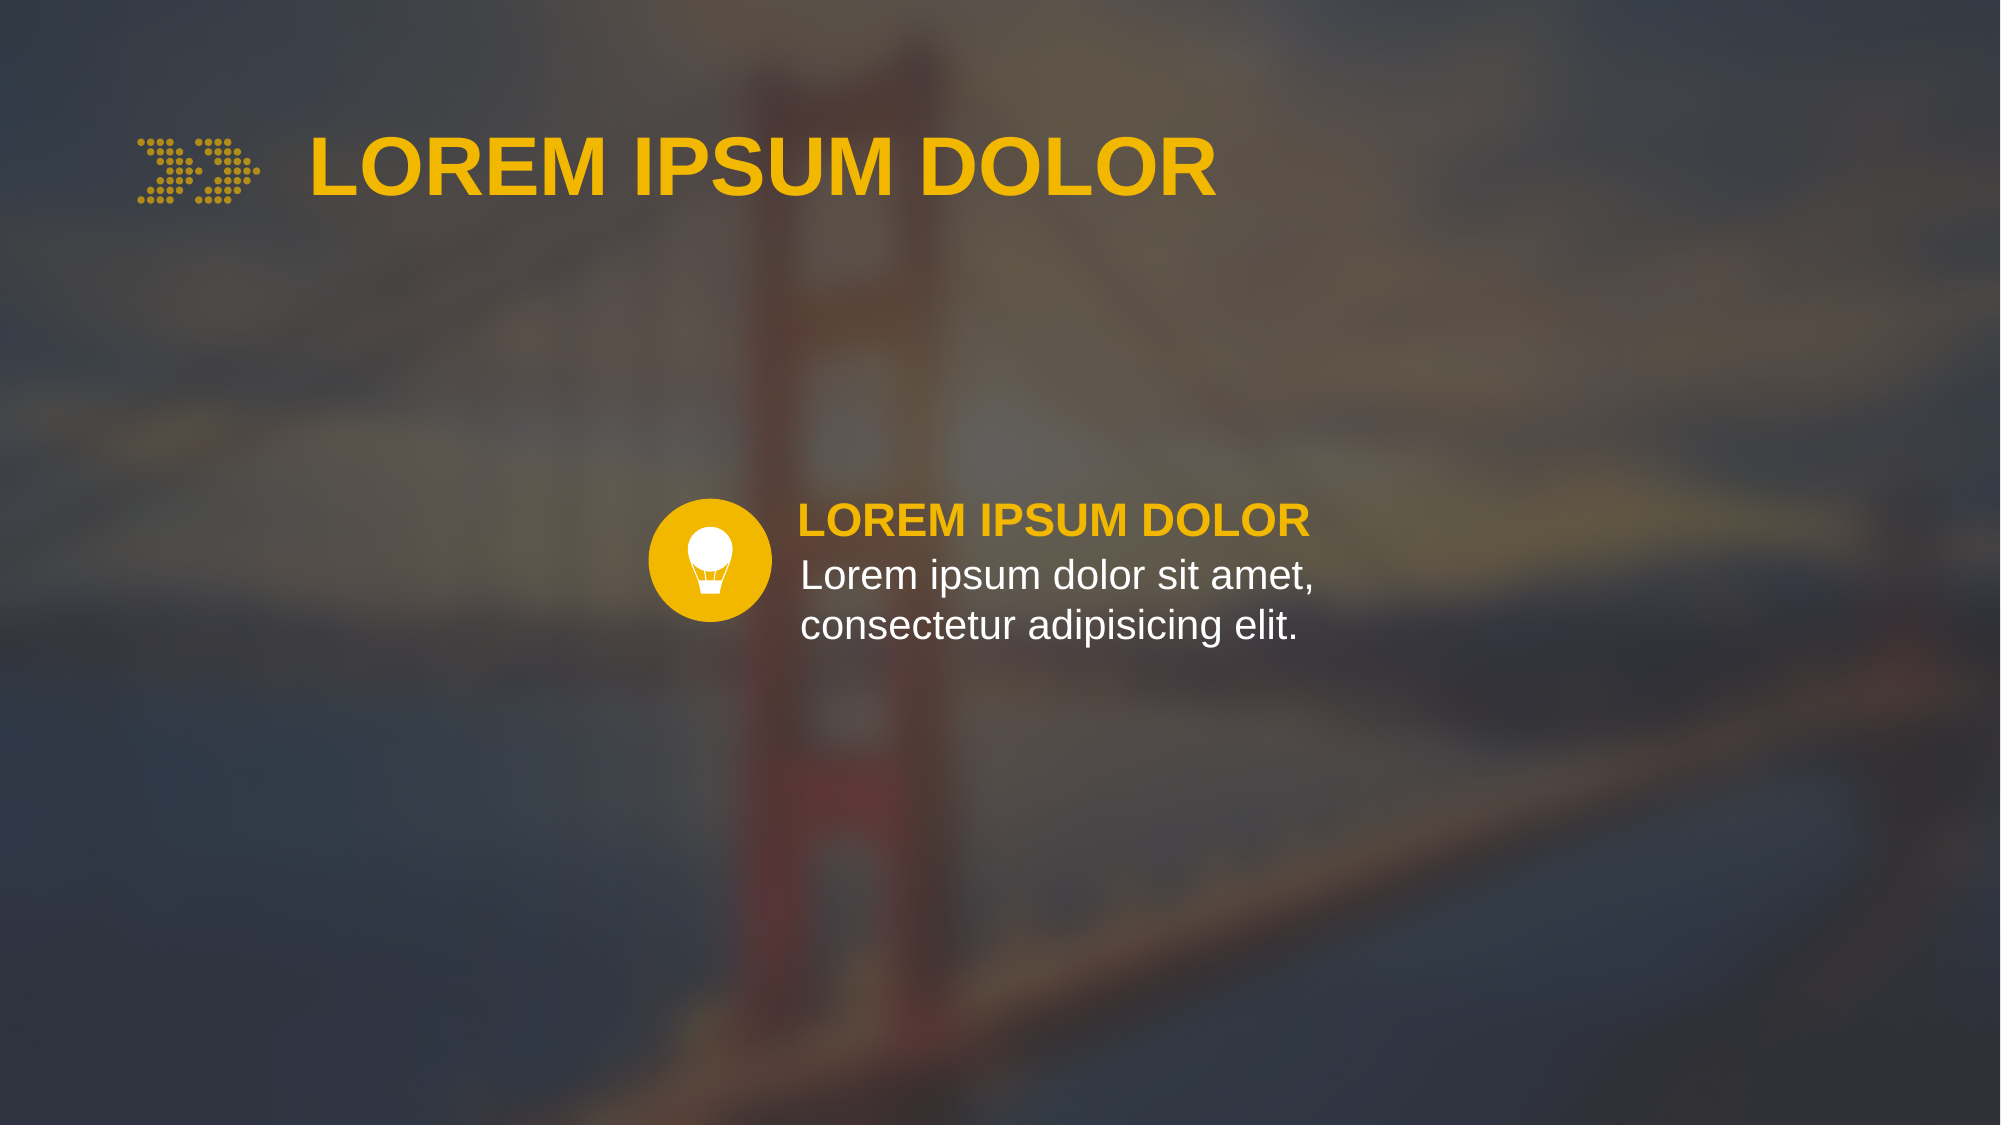

LOREM IPSUM DOLOR
LOREM IPSUM DOLOR

Lorem ipsum dolor sit amet, consectetur adipisicing elit.